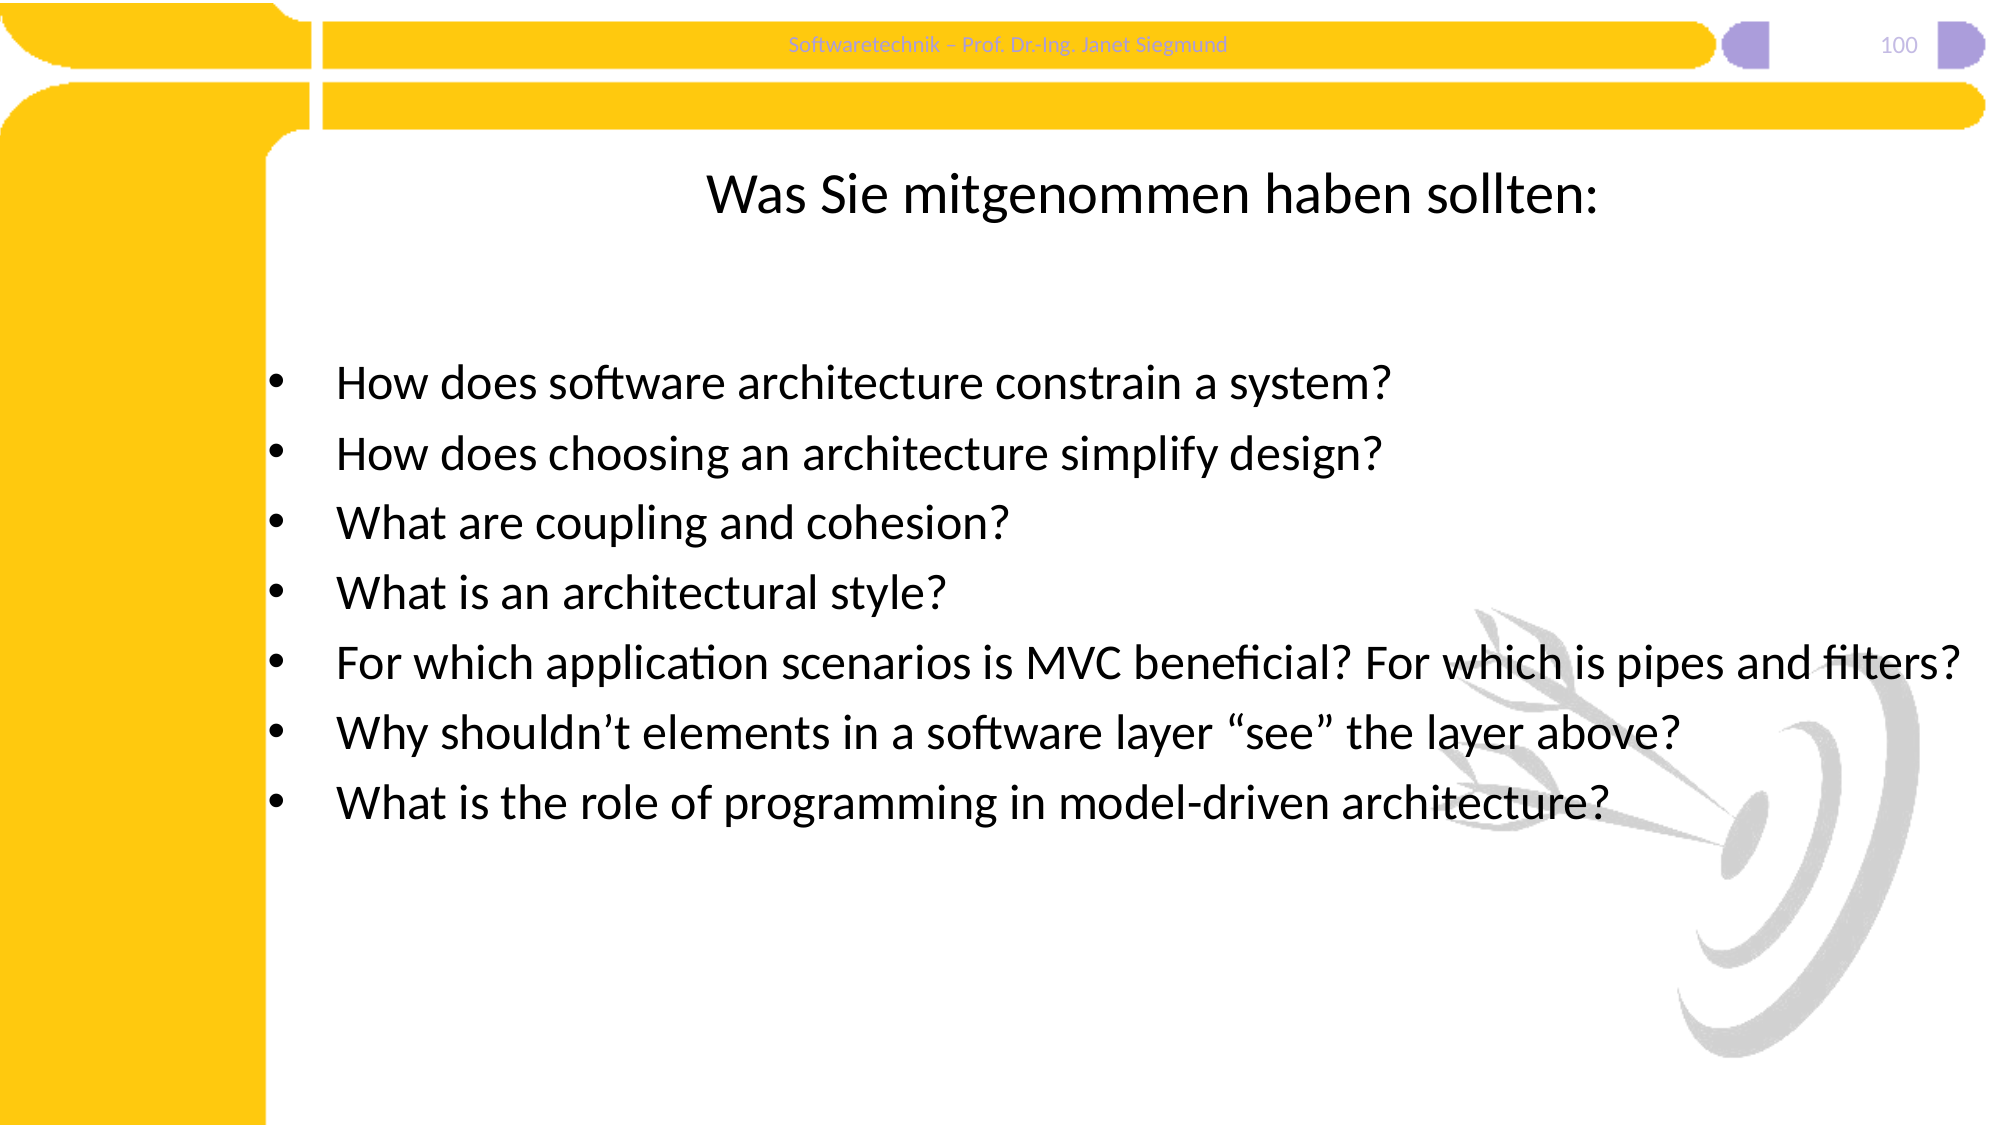

100
# Was Sie mitgenommen haben sollten:
How does software architecture constrain a system?
How does choosing an architecture simplify design?
What are coupling and cohesion?
What is an architectural style?
For which application scenarios is MVC beneficial? For which is pipes and filters?
Why shouldn’t elements in a software layer “see” the layer above?
What is the role of programming in model-driven architecture?